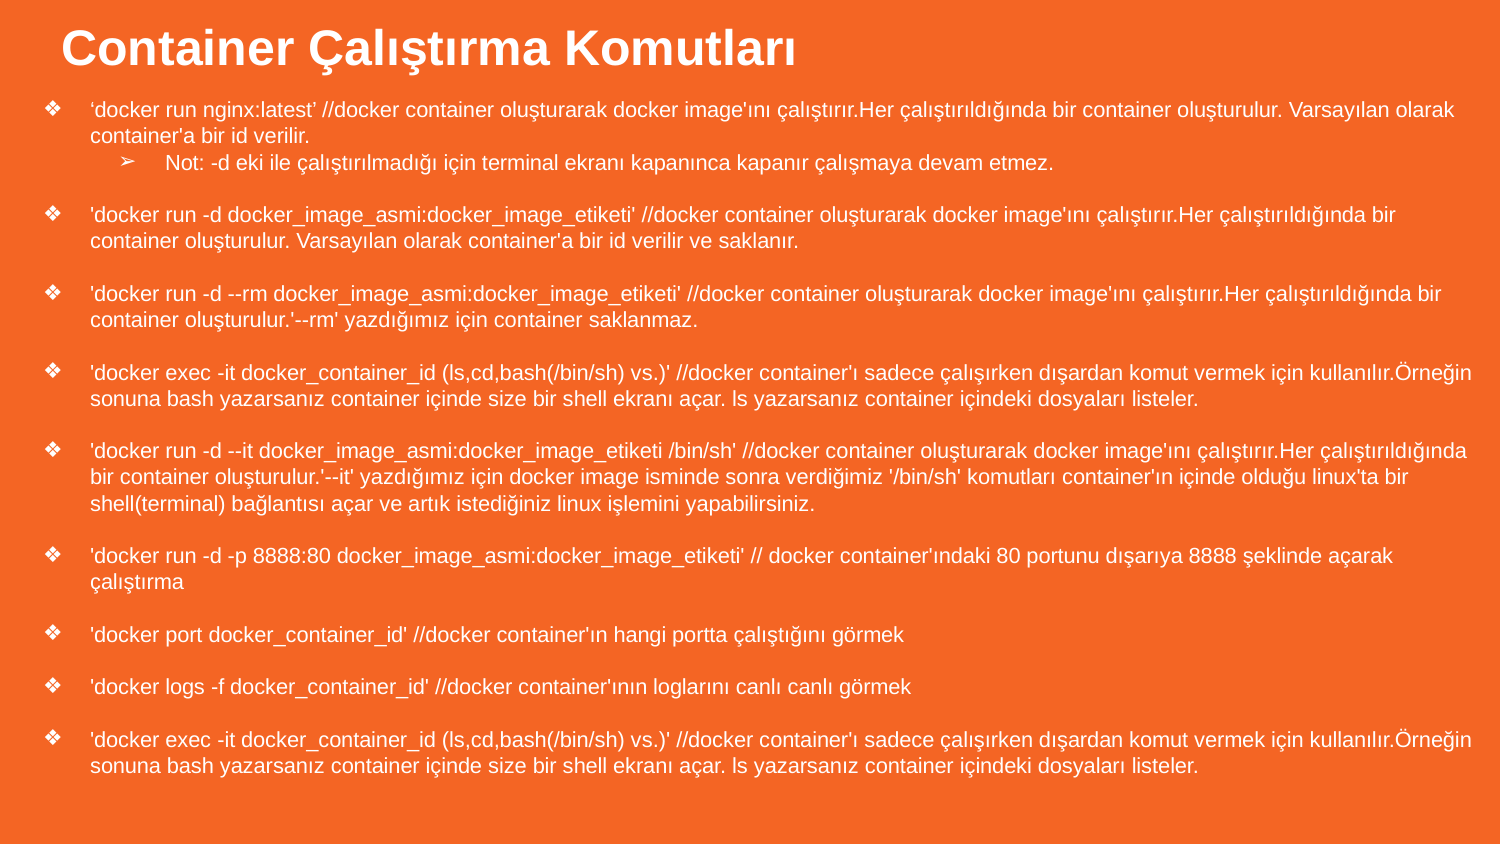

Container Çalıştırma Komutları
‘docker run nginx:latest’ //docker container oluşturarak docker image'ını çalıştırır.Her çalıştırıldığında bir container oluşturulur. Varsayılan olarak container'a bir id verilir.
Not: -d eki ile çalıştırılmadığı için terminal ekranı kapanınca kapanır çalışmaya devam etmez.

'docker run -d docker_image_asmi:docker_image_etiketi' //docker container oluşturarak docker image'ını çalıştırır.Her çalıştırıldığında bir container oluşturulur. Varsayılan olarak container'a bir id verilir ve saklanır.

'docker run -d --rm docker_image_asmi:docker_image_etiketi' //docker container oluşturarak docker image'ını çalıştırır.Her çalıştırıldığında bir container oluşturulur.'--rm' yazdığımız için container saklanmaz.

'docker exec -it docker_container_id (ls,cd,bash(/bin/sh) vs.)' //docker container'ı sadece çalışırken dışardan komut vermek için kullanılır.Örneğin sonuna bash yazarsanız container içinde size bir shell ekranı açar. ls yazarsanız container içindeki dosyaları listeler.

'docker run -d --it docker_image_asmi:docker_image_etiketi /bin/sh' //docker container oluşturarak docker image'ını çalıştırır.Her çalıştırıldığında bir container oluşturulur.'--it' yazdığımız için docker image isminde sonra verdiğimiz '/bin/sh' komutları container'ın içinde olduğu linux'ta bir shell(terminal) bağlantısı açar ve artık istediğiniz linux işlemini yapabilirsiniz.

'docker run -d -p 8888:80 docker_image_asmi:docker_image_etiketi' // docker container'ındaki 80 portunu dışarıya 8888 şeklinde açarak çalıştırma

'docker port docker_container_id' //docker container'ın hangi portta çalıştığını görmek

'docker logs -f docker_container_id' //docker container'ının loglarını canlı canlı görmek

'docker exec -it docker_container_id (ls,cd,bash(/bin/sh) vs.)' //docker container'ı sadece çalışırken dışardan komut vermek için kullanılır.Örneğin sonuna bash yazarsanız container içinde size bir shell ekranı açar. ls yazarsanız container içindeki dosyaları listeler.